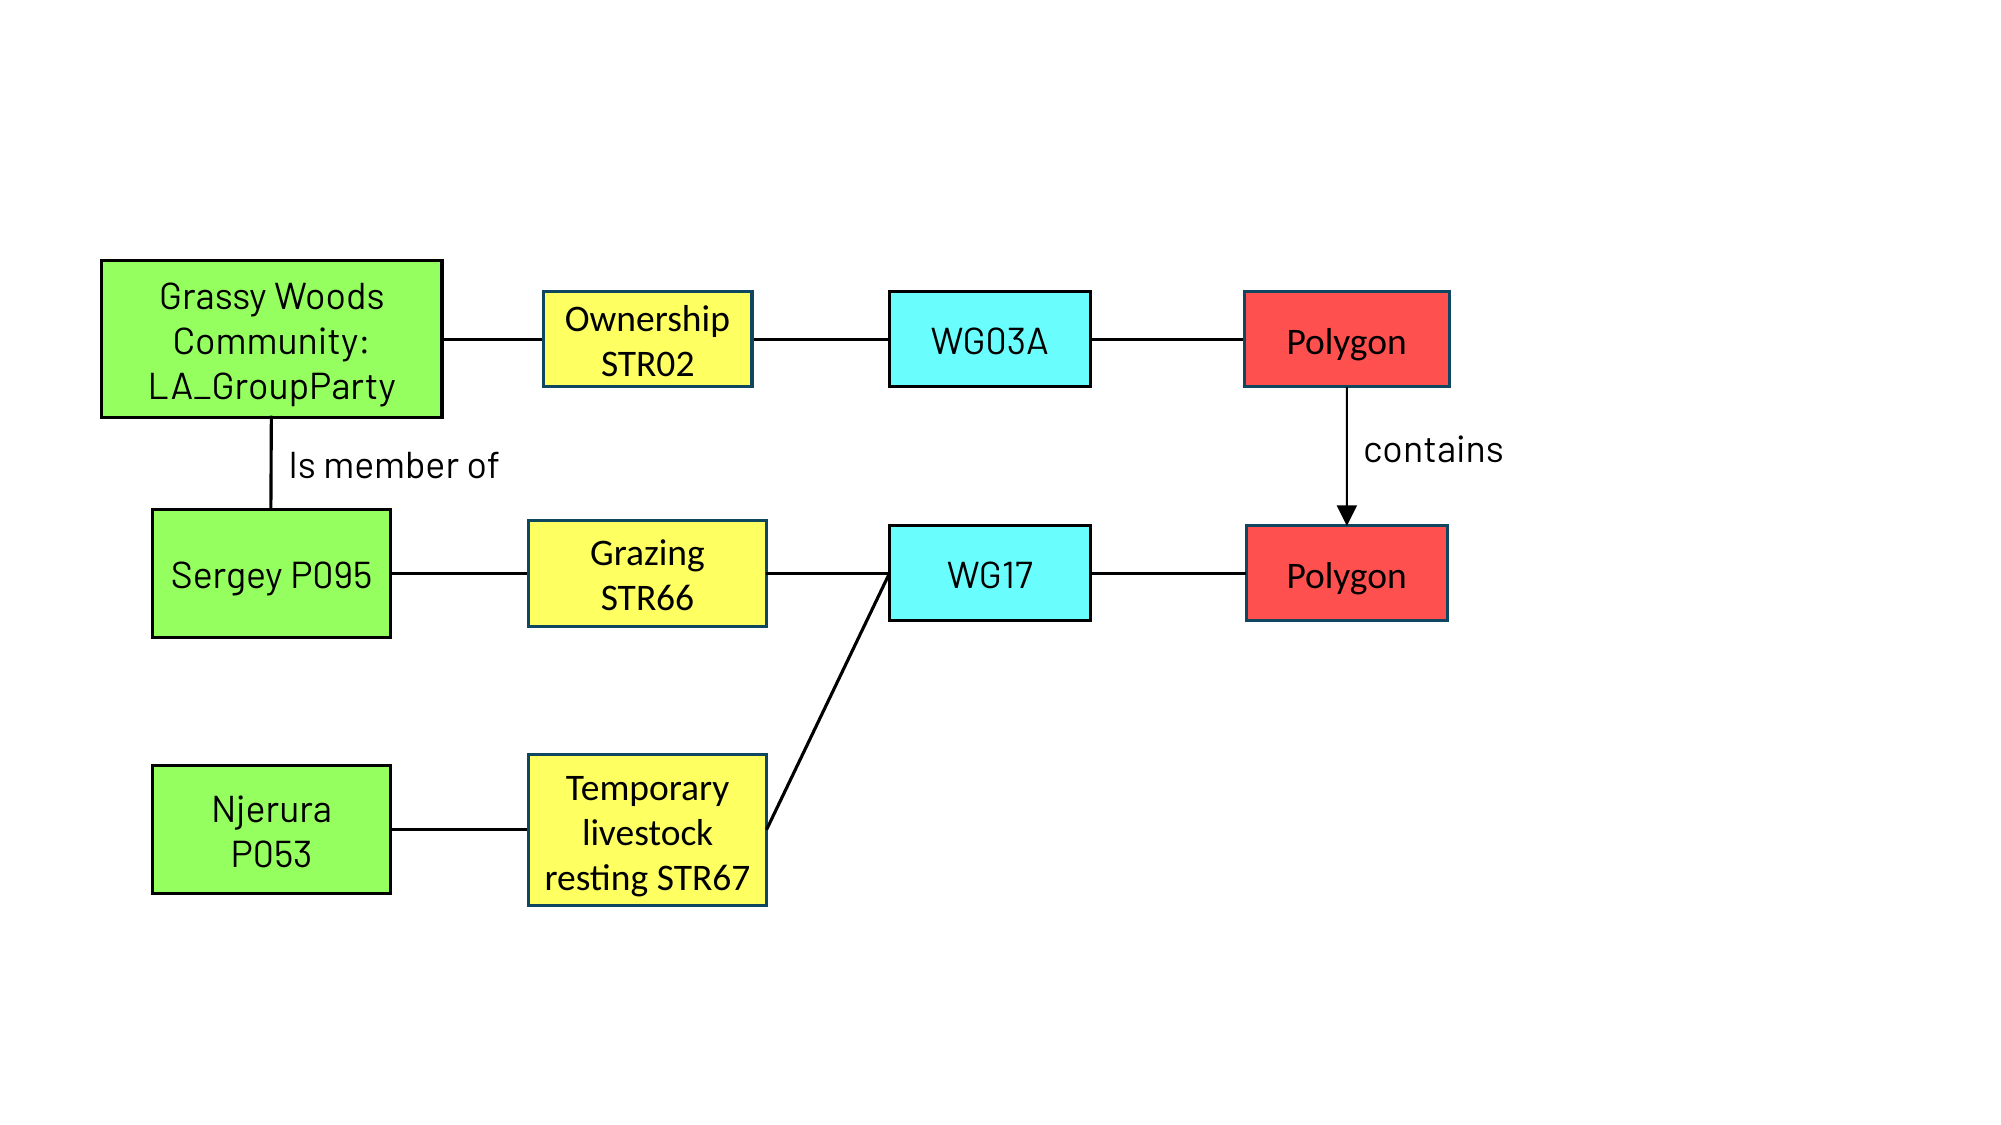

Grassy Woods Community: LA_GroupParty
Ownership STR02
WG03A
Polygon
contains
Is member of
Sergey P095
Grazing STR66
WG17
Polygon
Temporary livestock resting STR67
Njerura P053